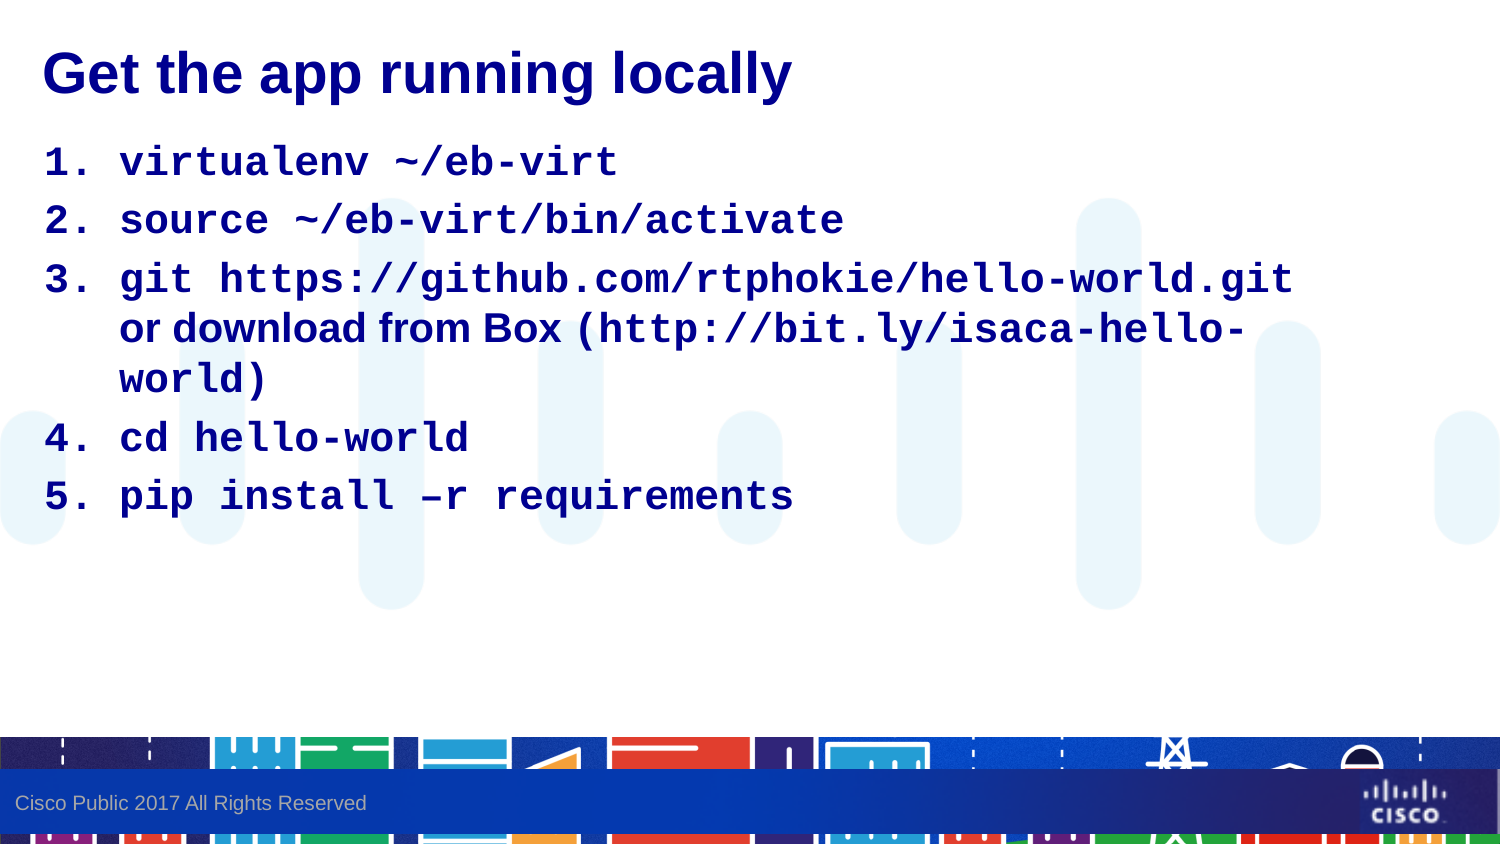

# Get the app running locally
virtualenv ~/eb-virt
source ~/eb-virt/bin/activate
git https://github.com/rtphokie/hello-world.git
or download from Box (http://bit.ly/isaca-hello-world)
cd hello-world
pip install –r requirements